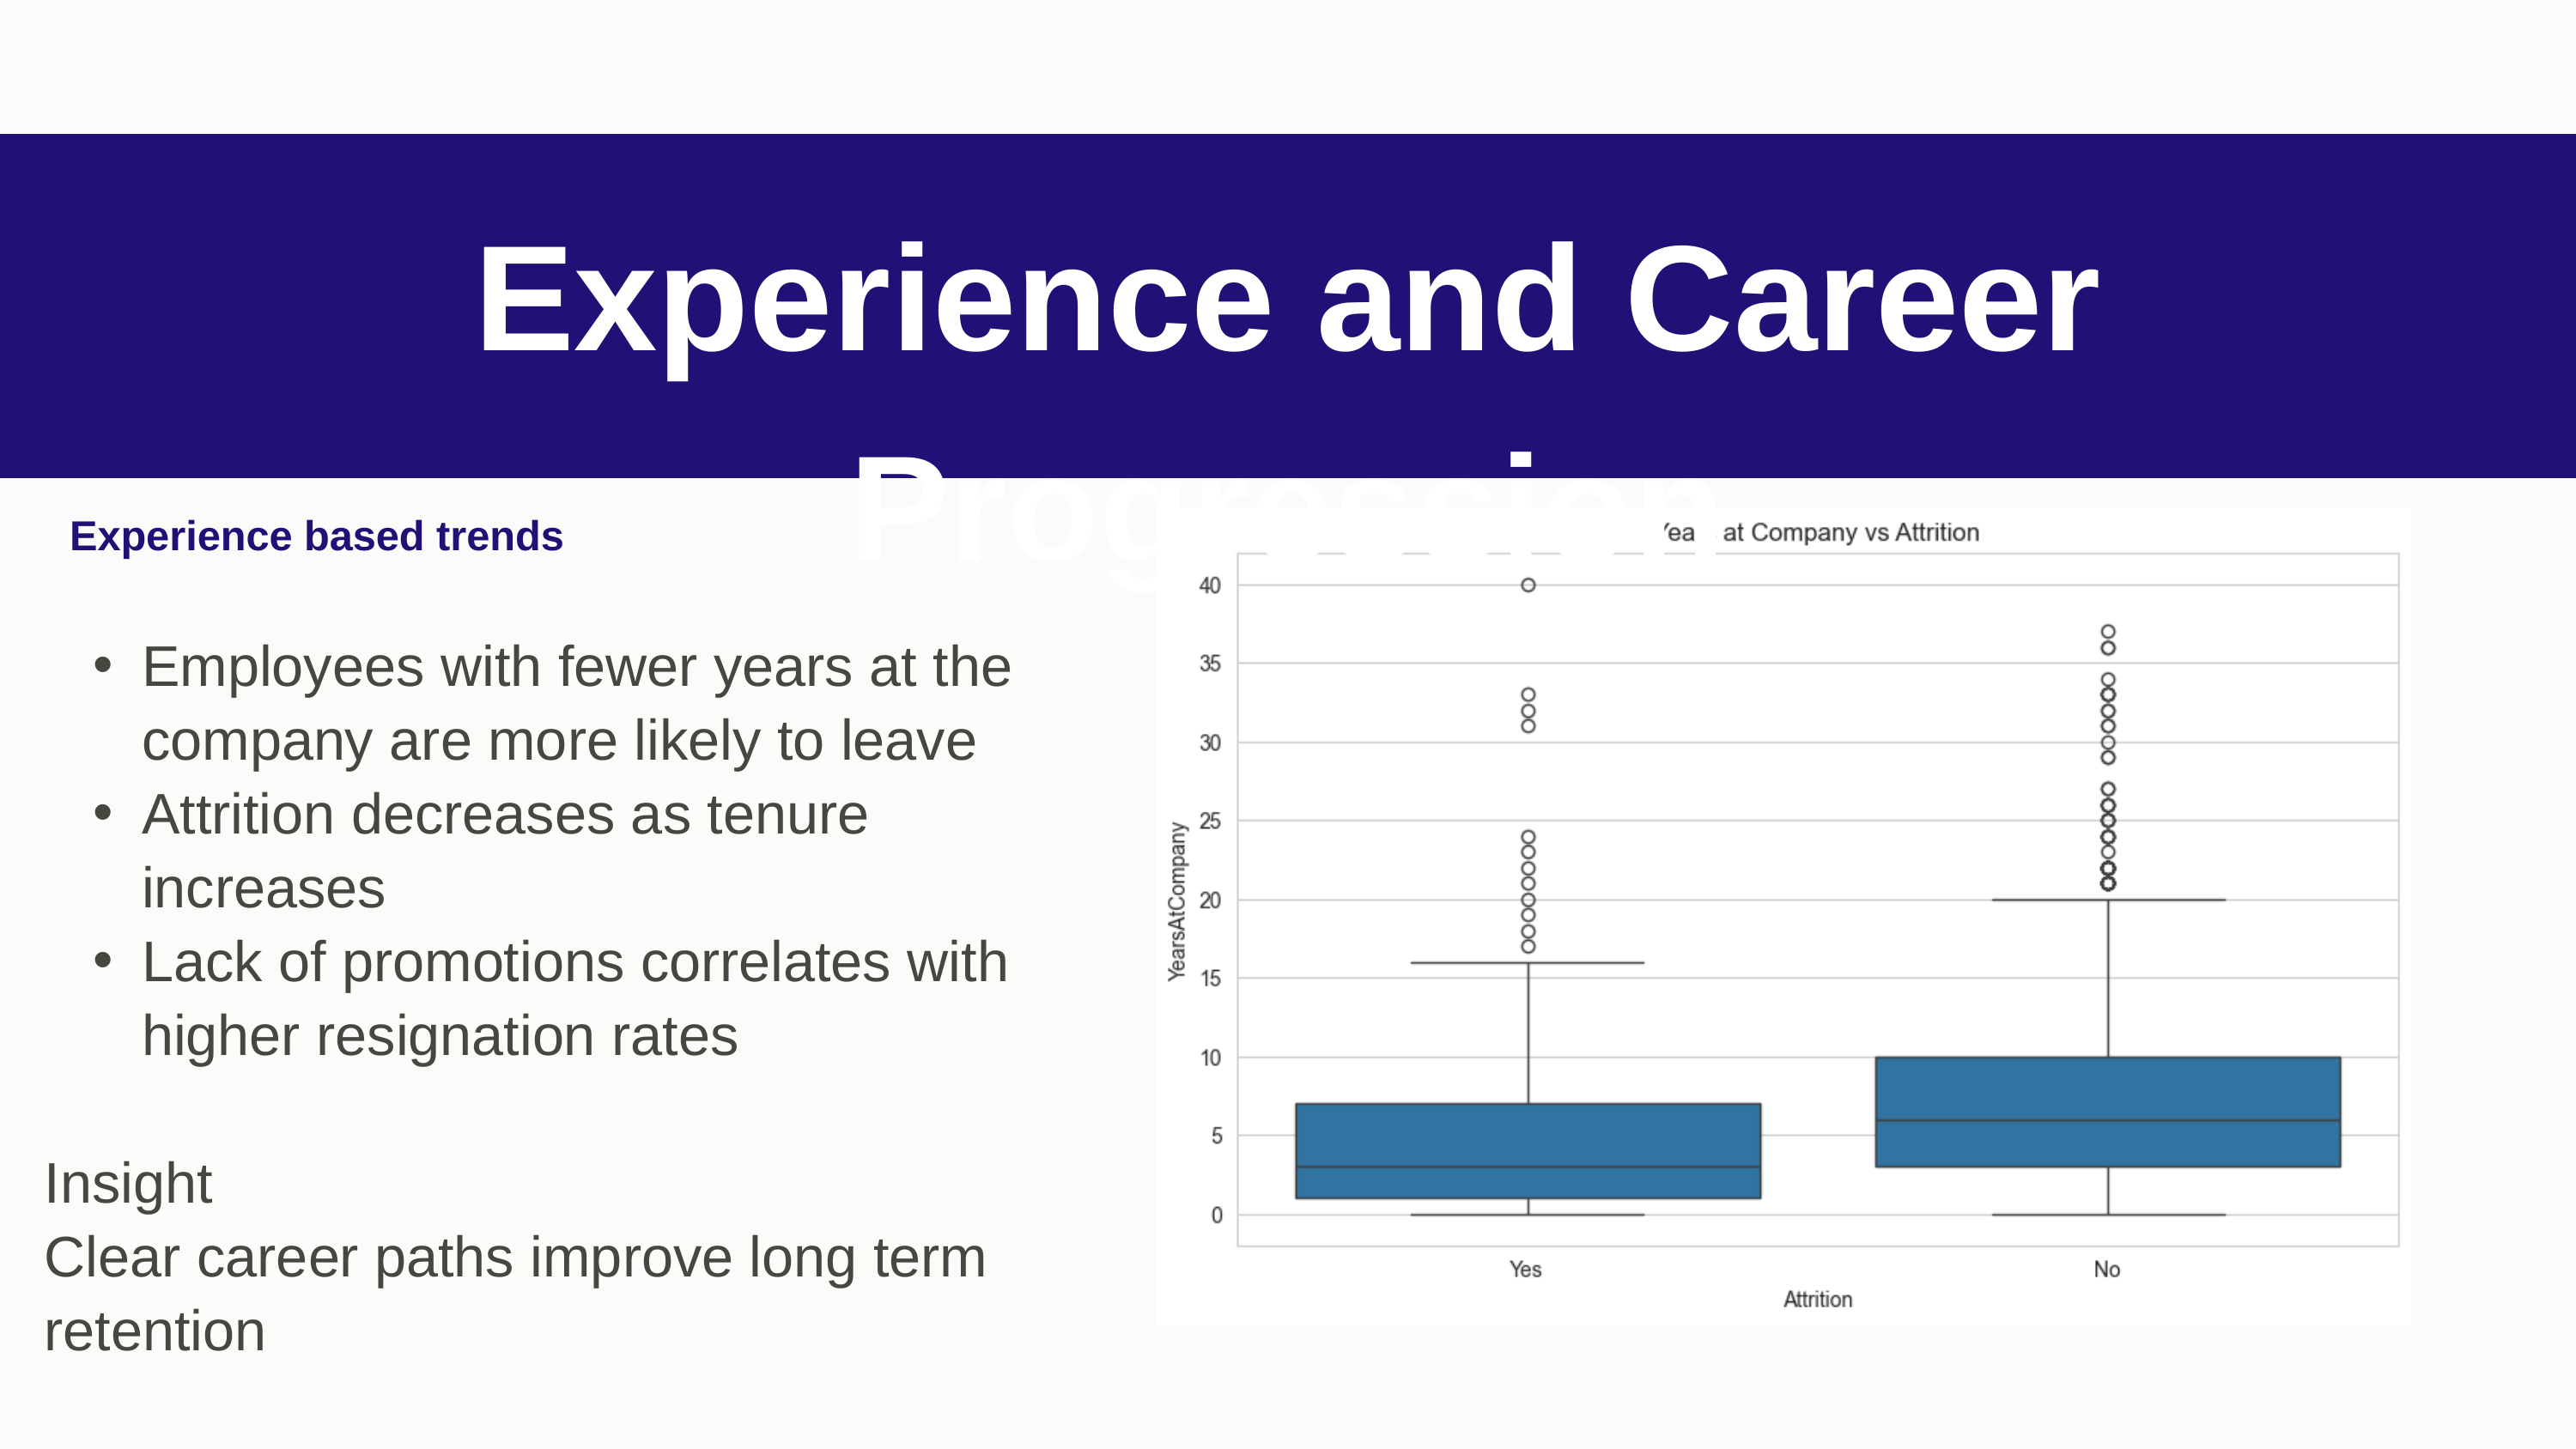

Experience and Career Progression

Experience based trends
Employees with fewer years at the company are more likely to leave
Attrition decreases as tenure increases
Lack of promotions correlates with higher resignation rates

Insight
Clear career paths improve long term retention